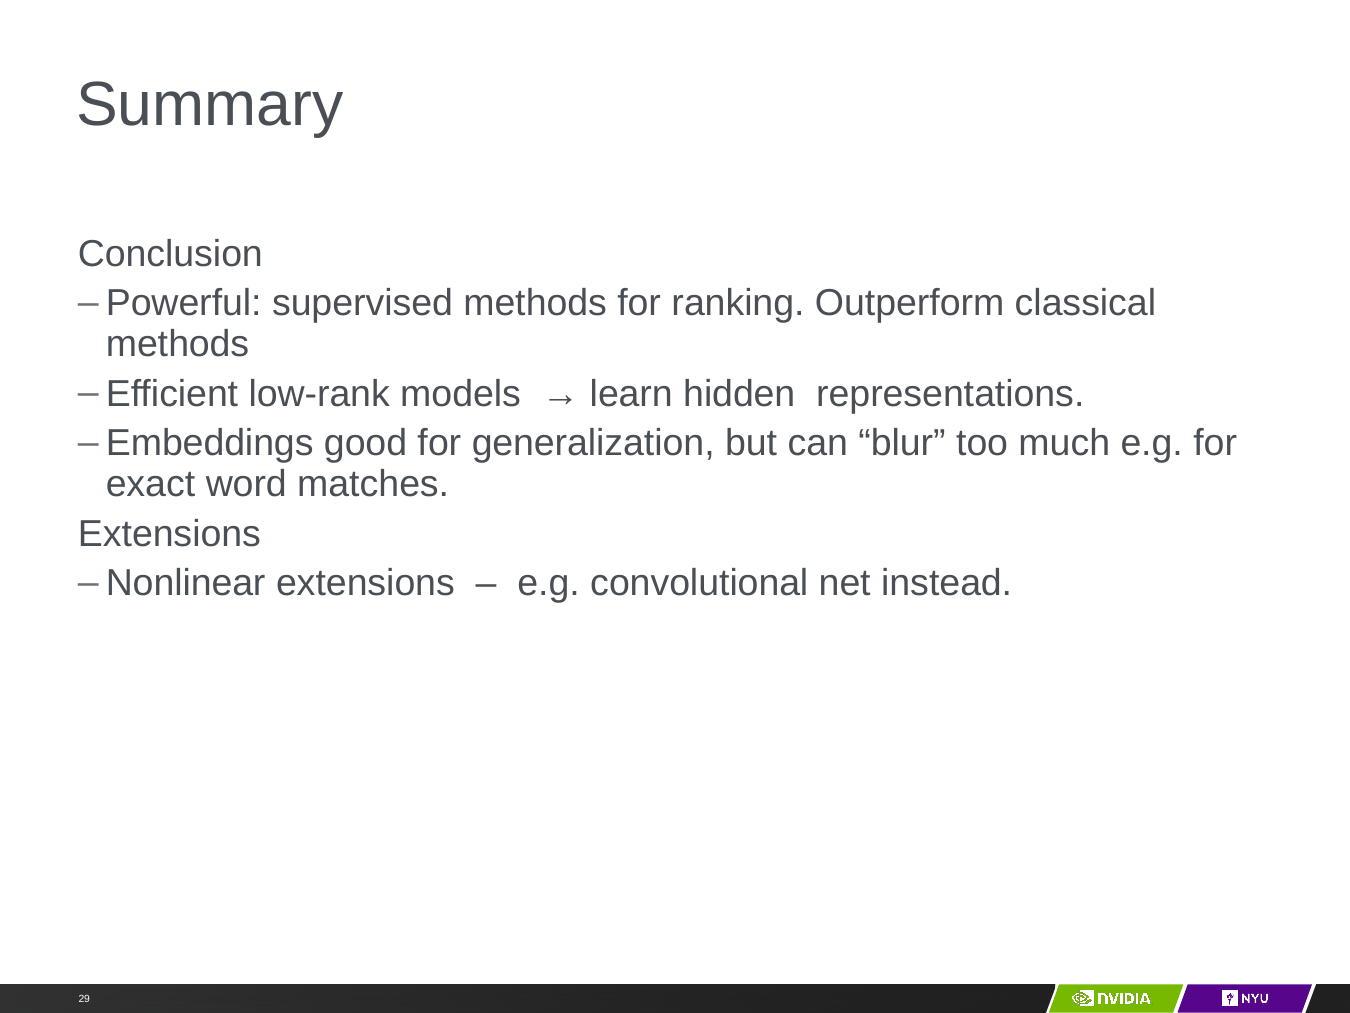

# Summary
Conclusion
Powerful: supervised methods for ranking. Outperform classical methods
Efficient low-rank models  → learn hidden  representations.
Embeddings good for generalization, but can “blur” too much e.g. for exact word matches.
Extensions
Nonlinear extensions  –  e.g. convolutional net instead.